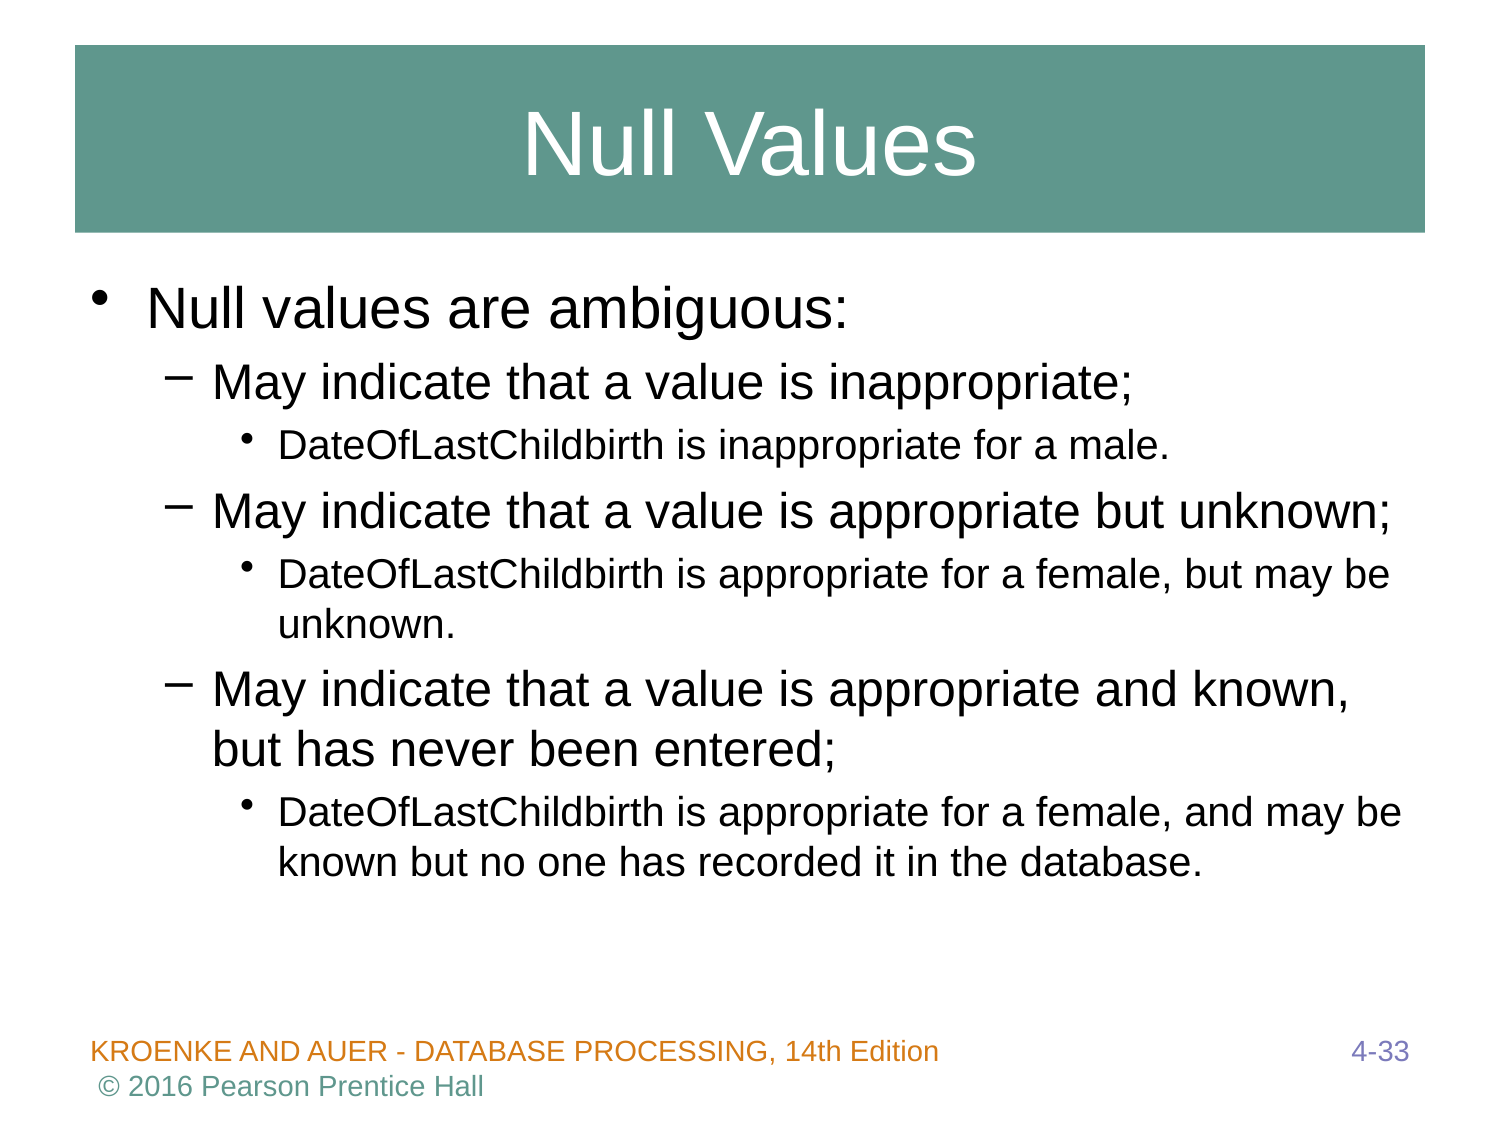

# Null Values
Null values are ambiguous:
May indicate that a value is inappropriate;
DateOfLastChildbirth is inappropriate for a male.
May indicate that a value is appropriate but unknown;
DateOfLastChildbirth is appropriate for a female, but may be unknown.
May indicate that a value is appropriate and known, but has never been entered;
DateOfLastChildbirth is appropriate for a female, and may be known but no one has recorded it in the database.

4-33

KROENKE AND AUER - DATABASE PROCESSING, 14th Edition  © 2016 Pearson Prentice Hall